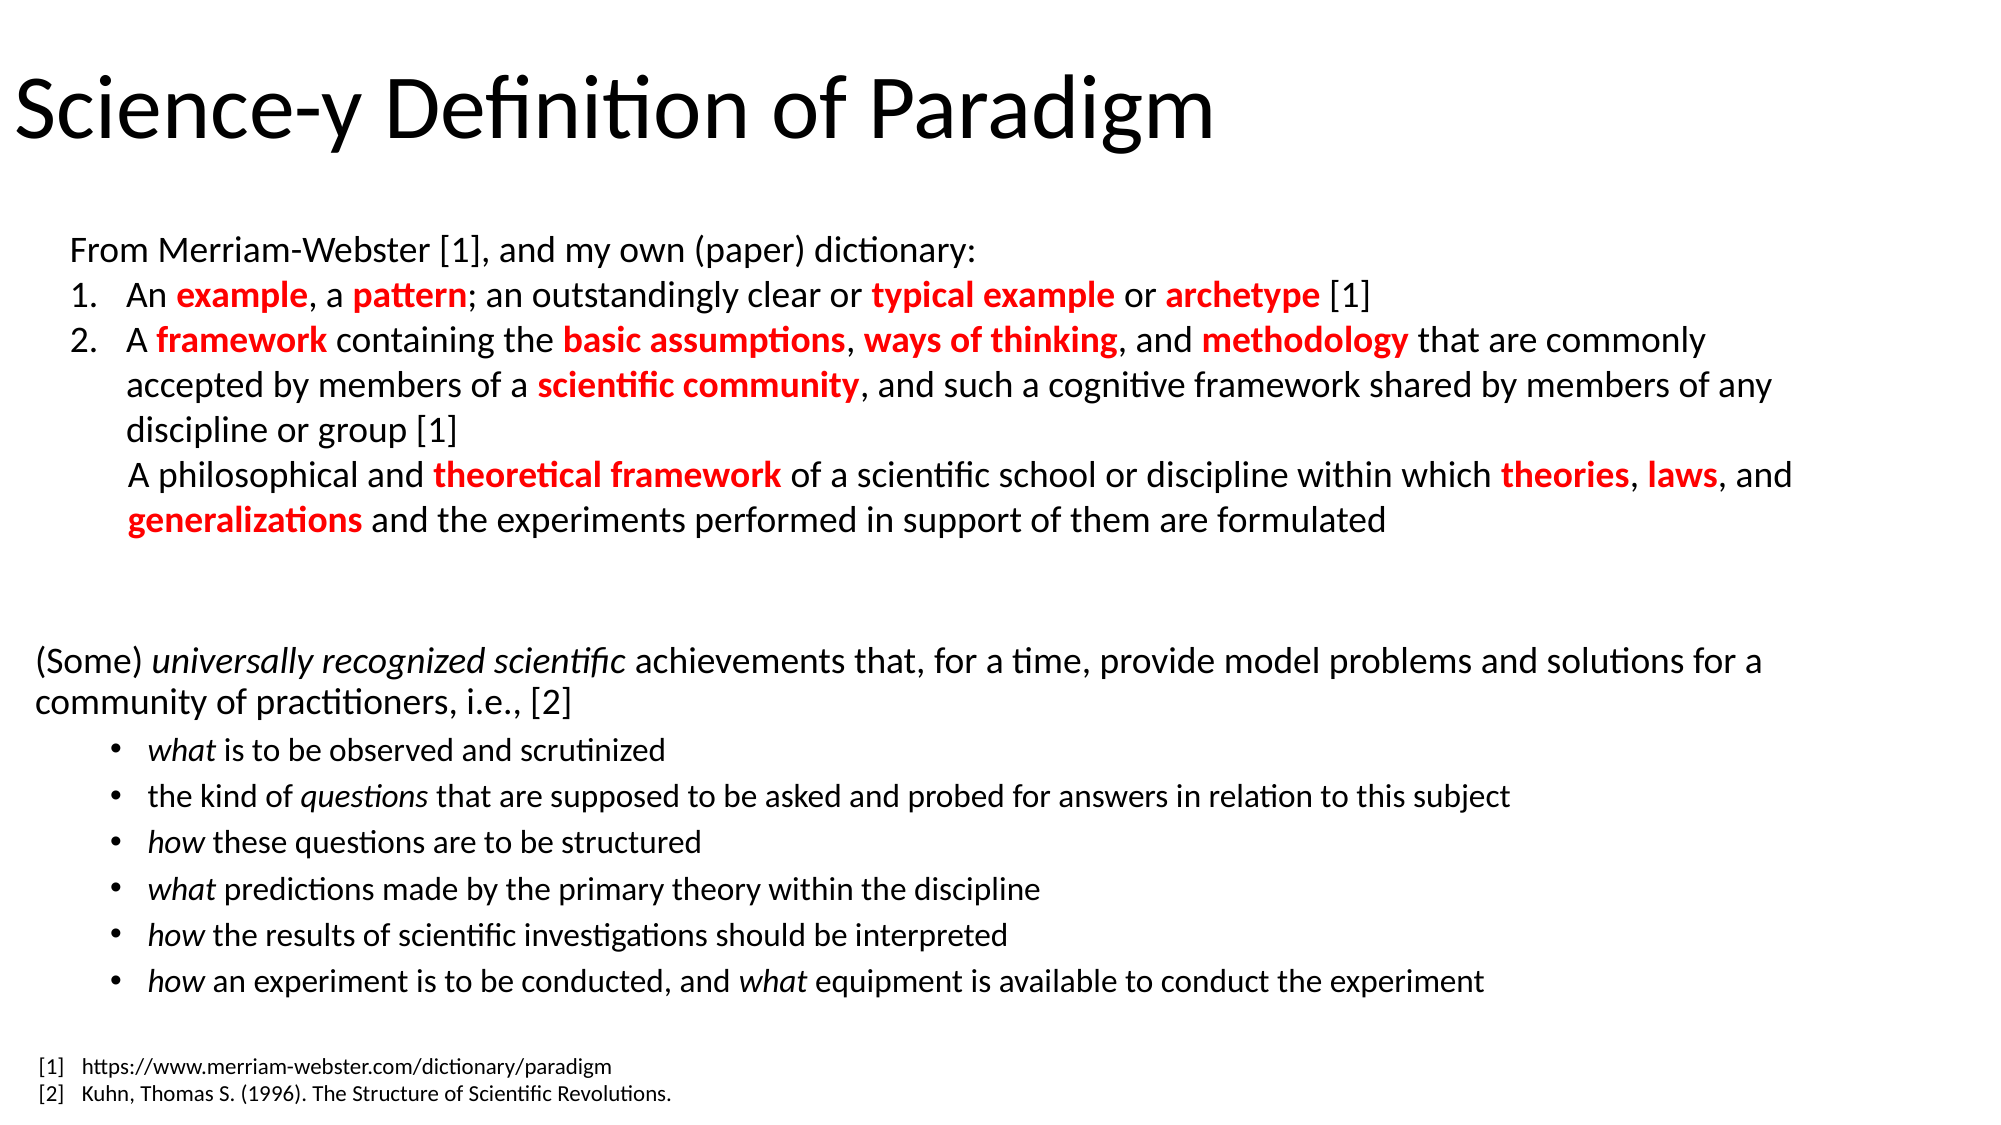

Science-y Definition of Paradigm
From Merriam-Webster [1], and my own (paper) dictionary:
An example, a pattern; an outstandingly clear or typical example or archetype [1]
A framework containing the basic assumptions, ways of thinking, and methodology that are commonly accepted by members of a scientific community, and such a cognitive framework shared by members of any discipline or group [1]
A philosophical and theoretical framework of a scientific school or discipline within which theories, laws, and generalizations and the experiments performed in support of them are formulated
(Some) universally recognized scientific achievements that, for a time, provide model problems and solutions for a community of practitioners, i.e., [2]
what is to be observed and scrutinized
the kind of questions that are supposed to be asked and probed for answers in relation to this subject
how these questions are to be structured
what predictions made by the primary theory within the discipline
how the results of scientific investigations should be interpreted
how an experiment is to be conducted, and what equipment is available to conduct the experiment

[1] 	https://www.merriam-webster.com/dictionary/paradigm
[2] 	Kuhn, Thomas S. (1996). The Structure of Scientific Revolutions.